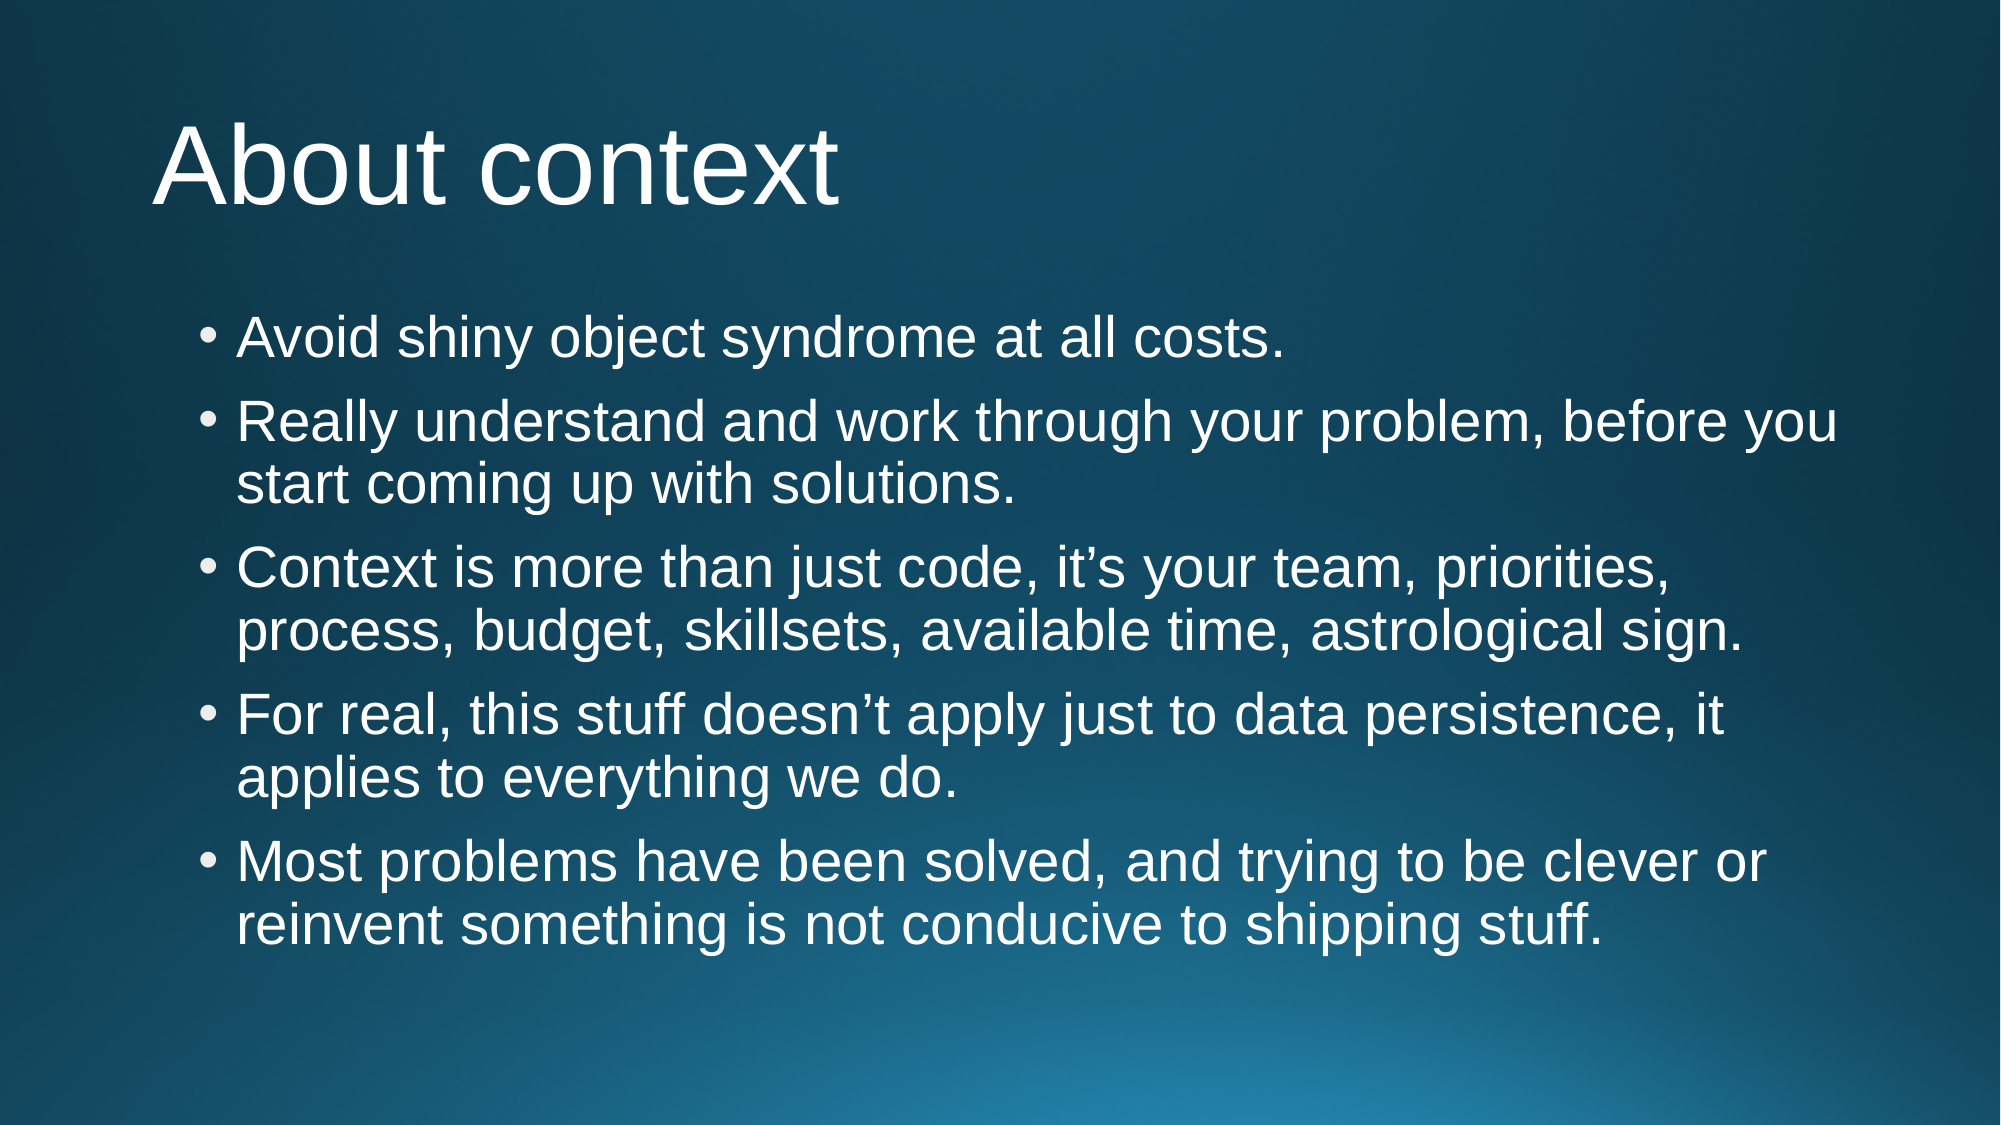

# About context
Avoid shiny object syndrome at all costs.
Really understand and work through your problem, before you start coming up with solutions.
Context is more than just code, it’s your team, priorities, process, budget, skillsets, available time, astrological sign.
For real, this stuff doesn’t apply just to data persistence, it applies to everything we do.
Most problems have been solved, and trying to be clever or reinvent something is not conducive to shipping stuff.